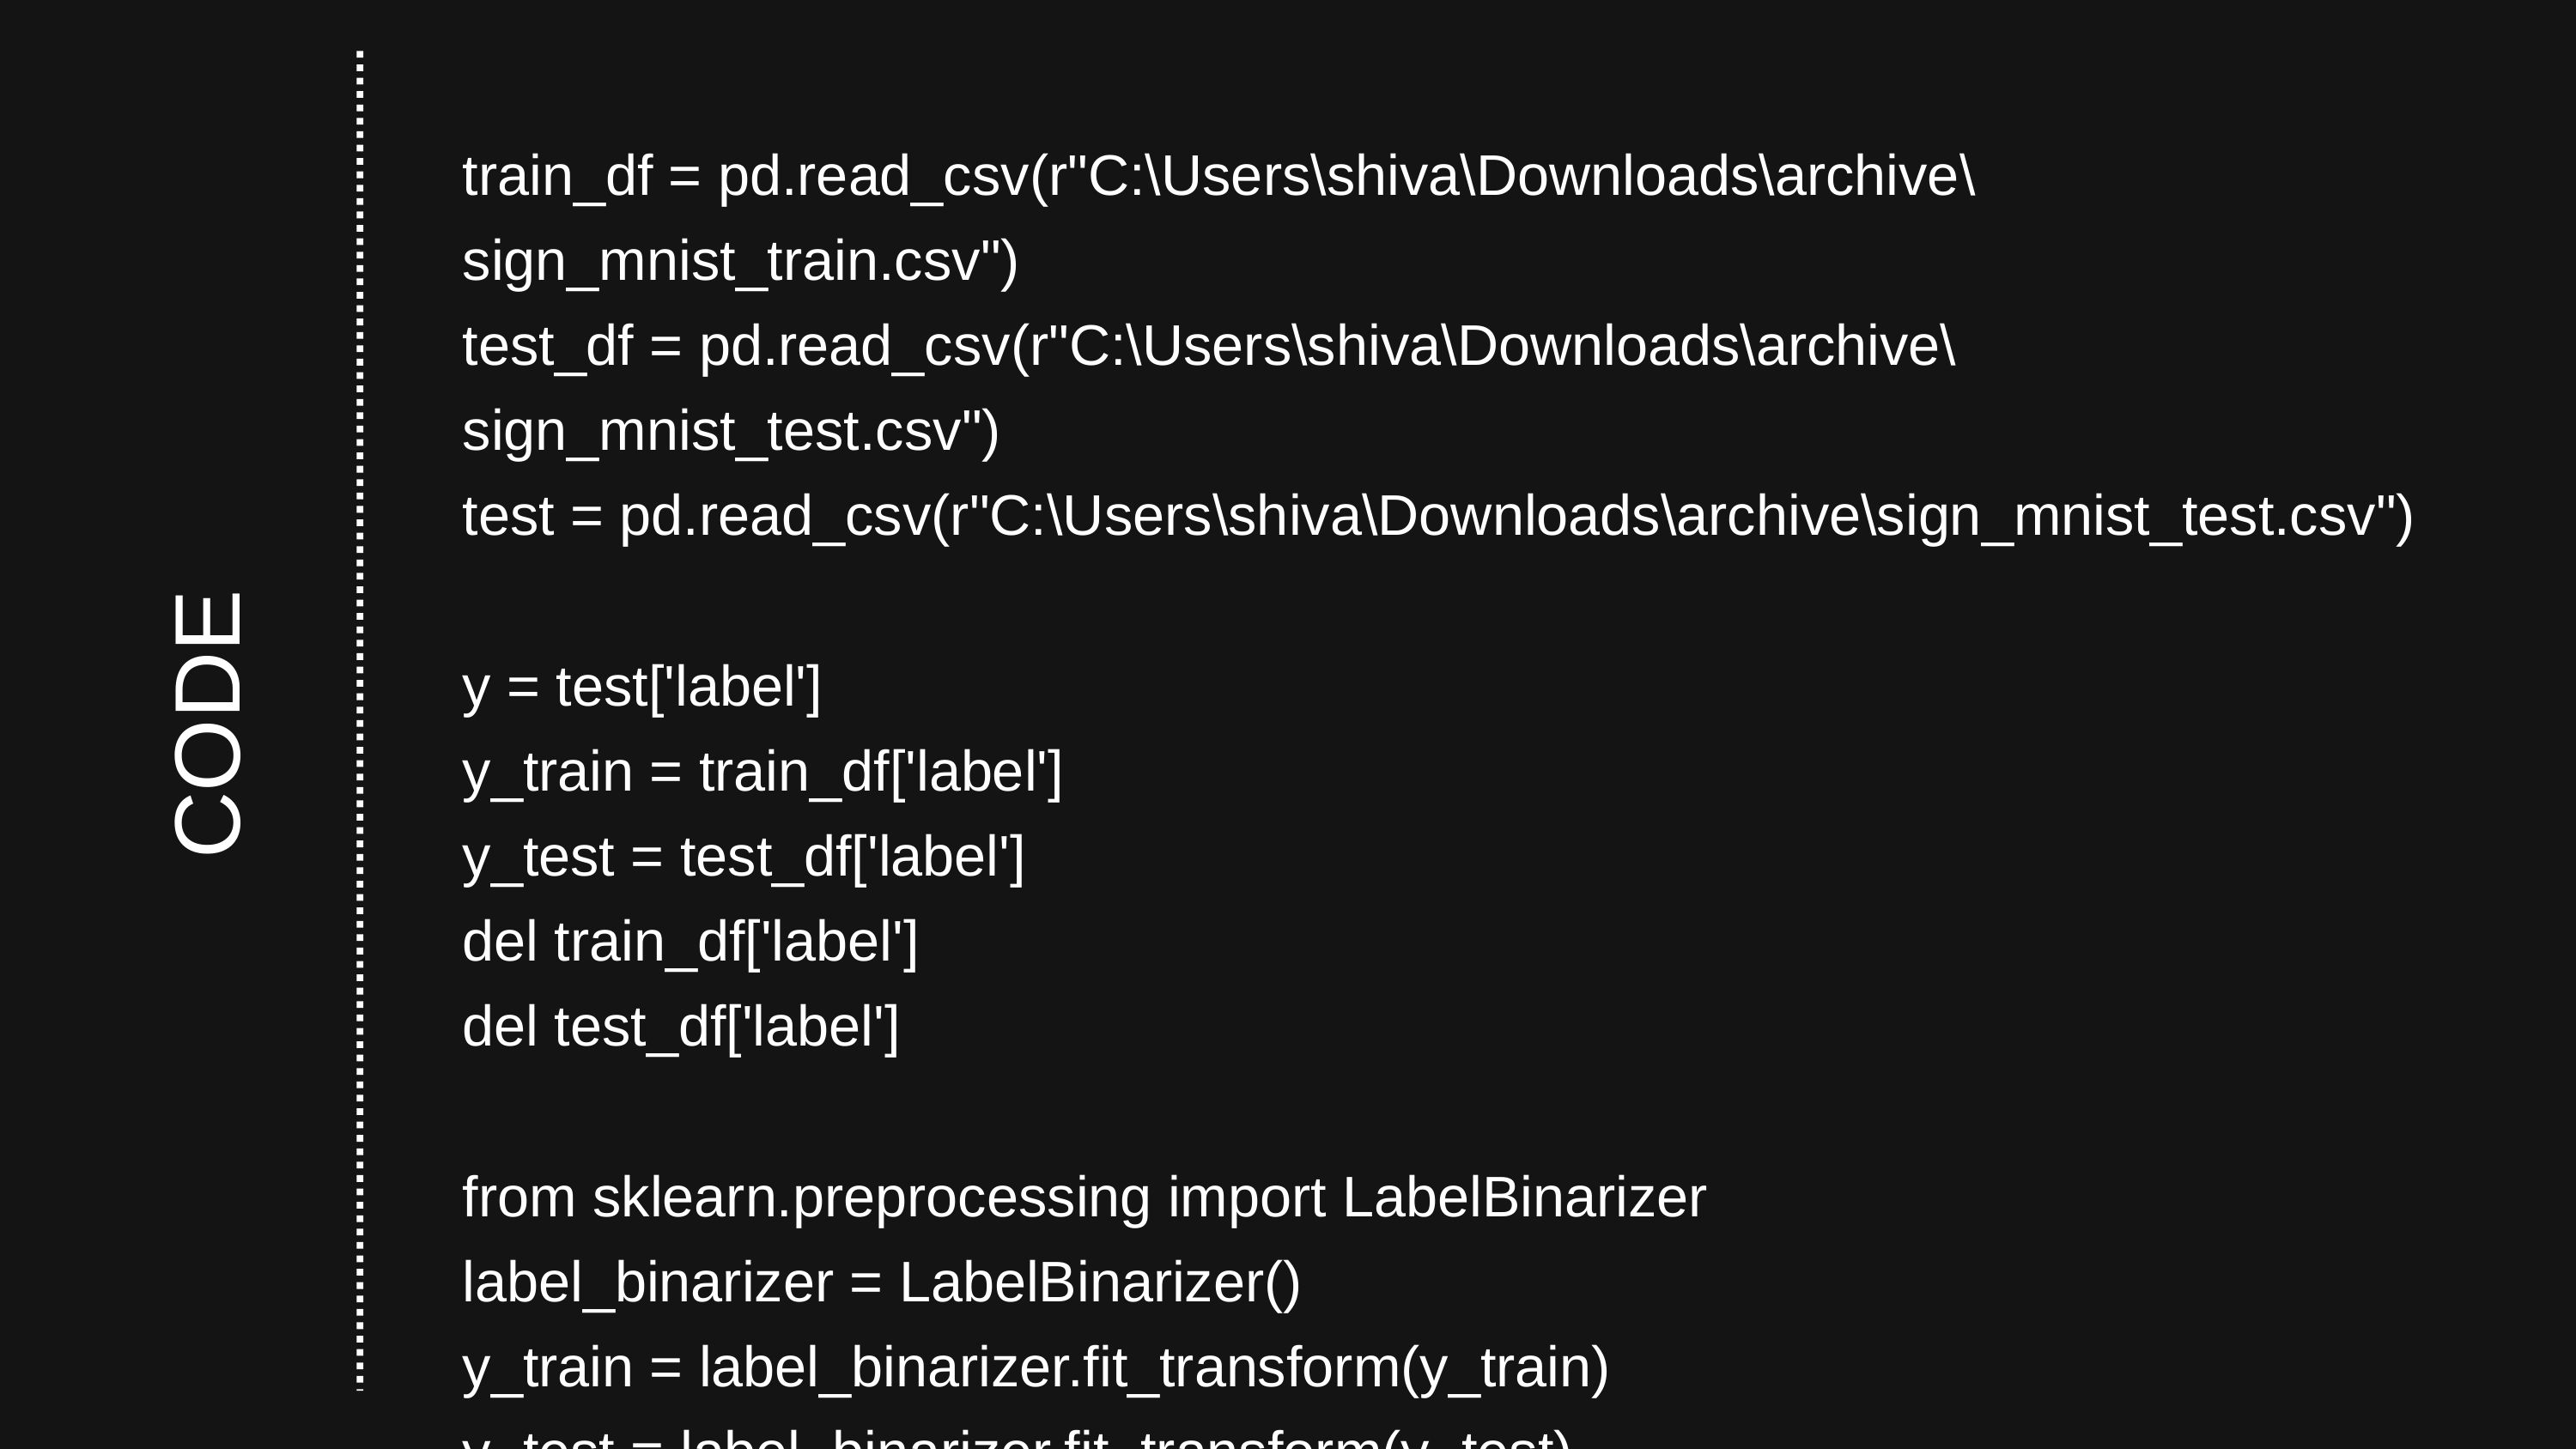

train_df = pd.read_csv(r"C:\Users\shiva\Downloads\archive\sign_mnist_train.csv")
test_df = pd.read_csv(r"C:\Users\shiva\Downloads\archive\sign_mnist_test.csv")
test = pd.read_csv(r"C:\Users\shiva\Downloads\archive\sign_mnist_test.csv")

y = test['label']
y_train = train_df['label']
y_test = test_df['label']
del train_df['label']
del test_df['label']

from sklearn.preprocessing import LabelBinarizer
label_binarizer = LabelBinarizer()
y_train = label_binarizer.fit_transform(y_train)
y_test = label_binarizer.fit_transform(y_test)
CODE